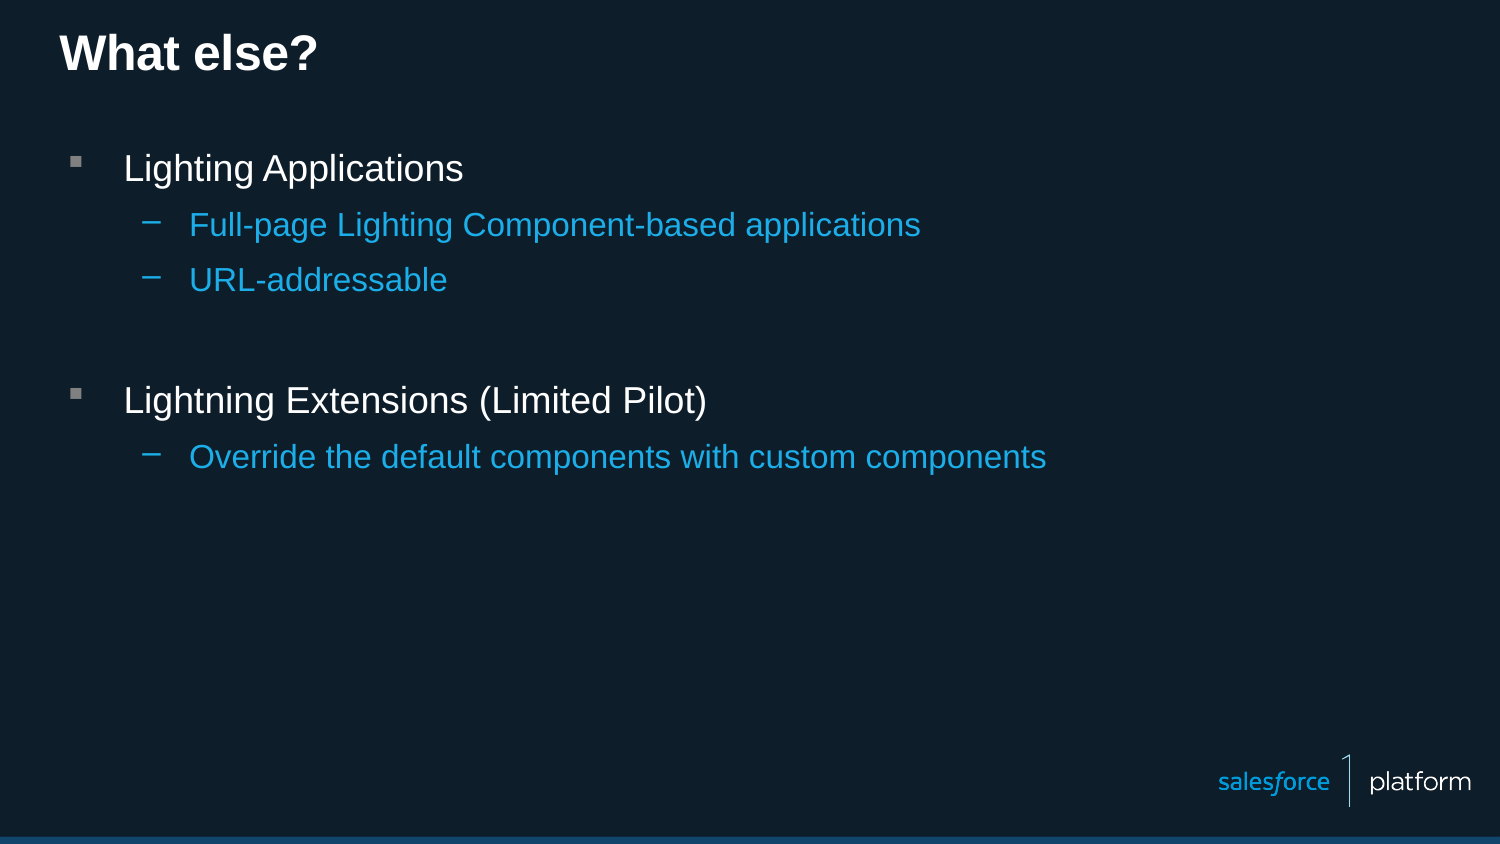

# What else?
Lighting Applications
Full-page Lighting Component-based applications
URL-addressable

Lightning Extensions (Limited Pilot)
Override the default components with custom components